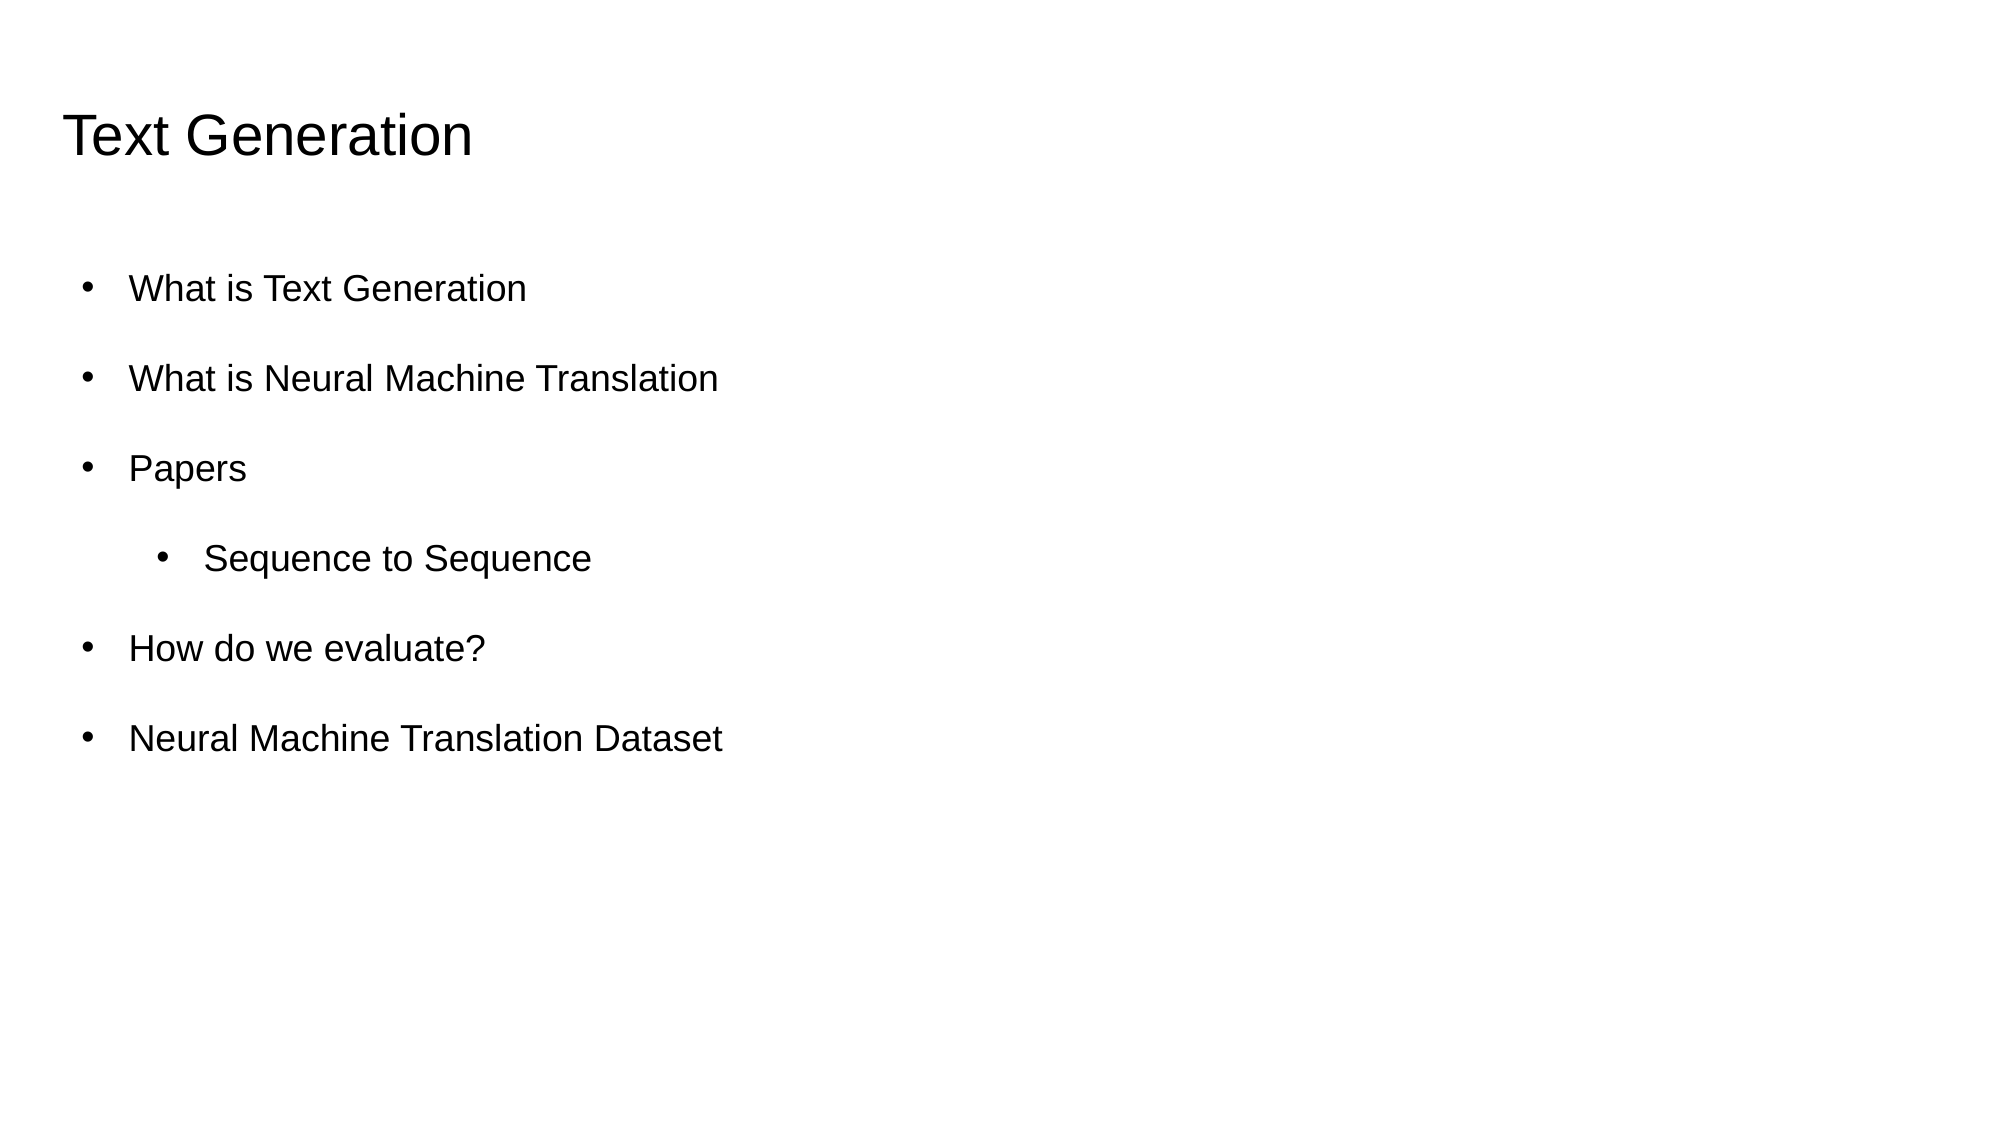

Text Generation
What is Text Generation
What is Neural Machine Translation
Papers
Sequence to Sequence
How do we evaluate?
Neural Machine Translation Dataset